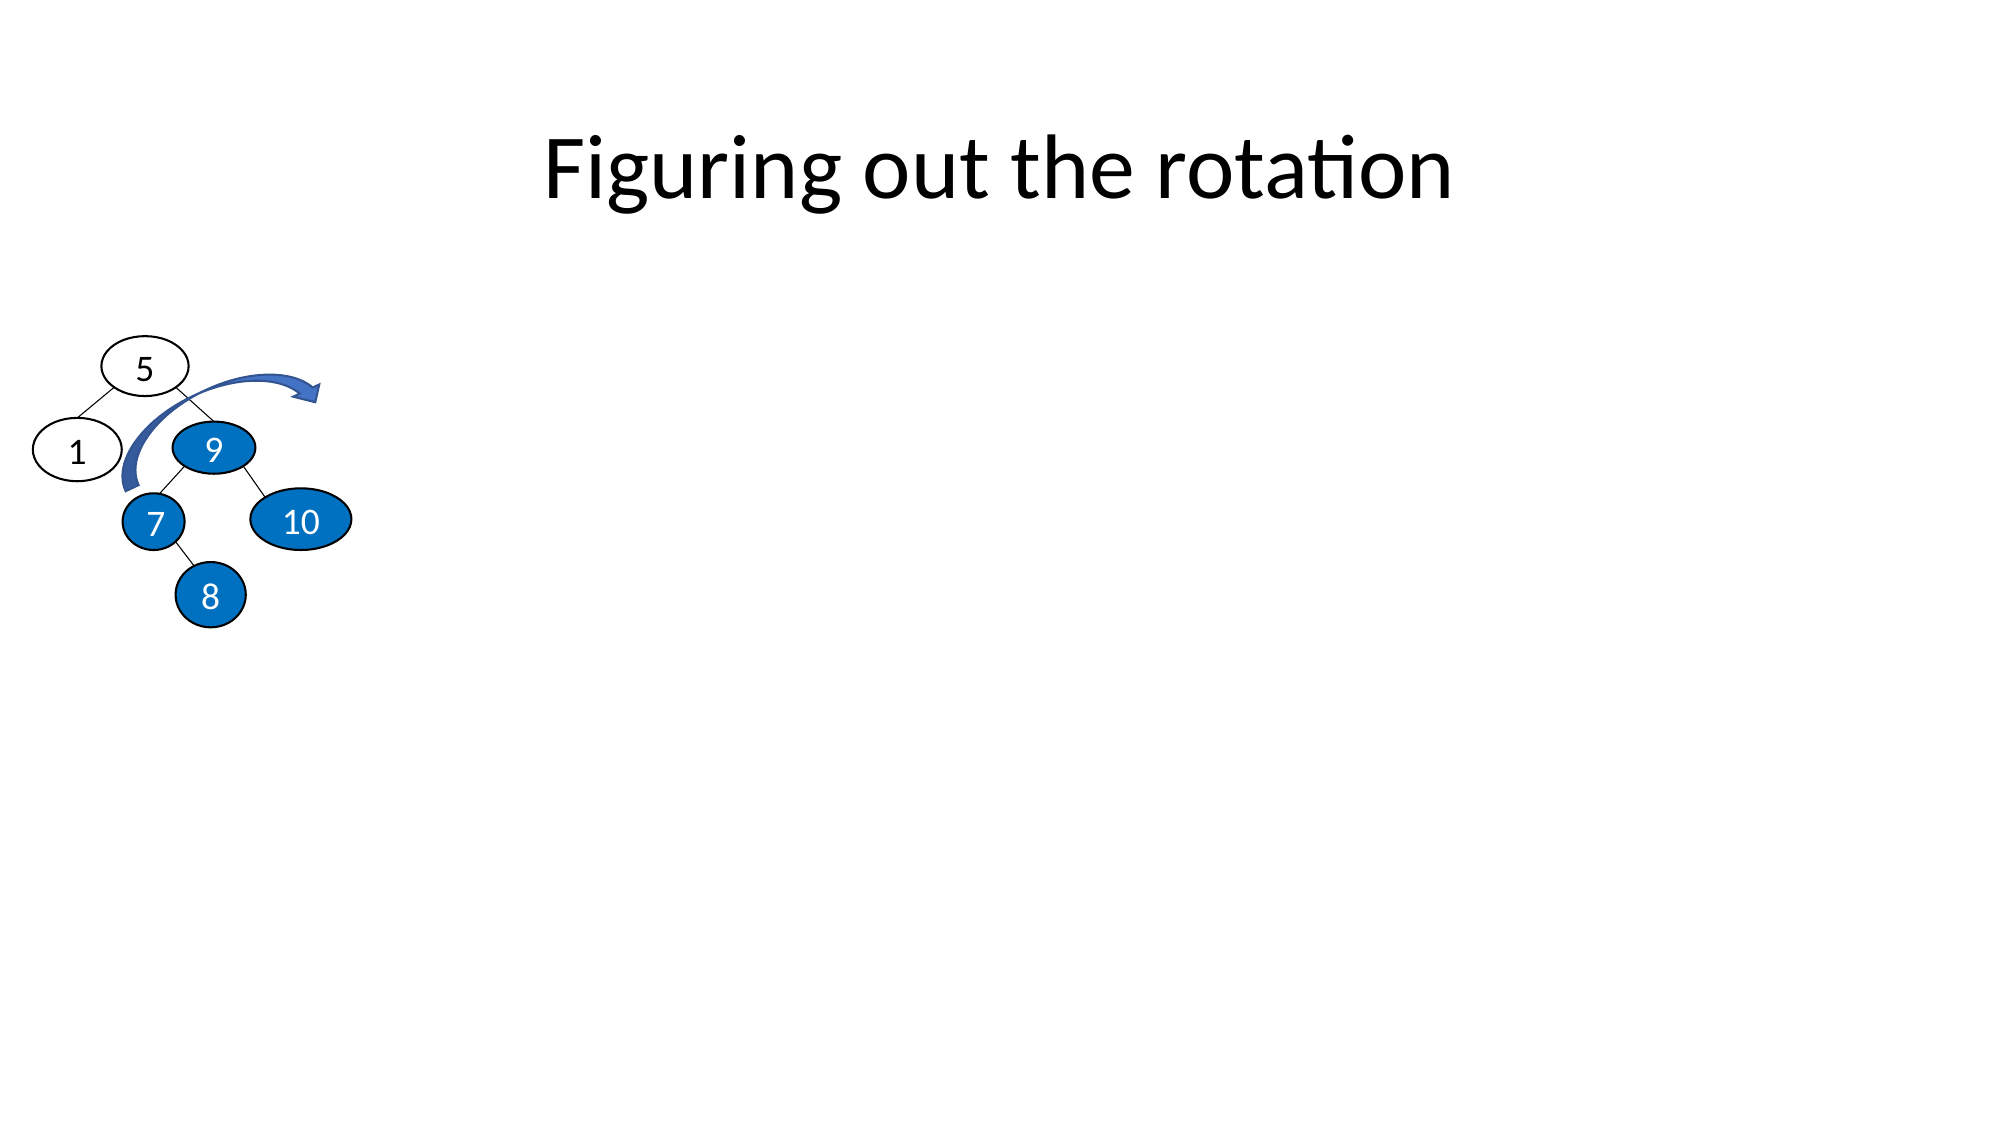

# Figuring out the rotation
5

1
9
10
7
8